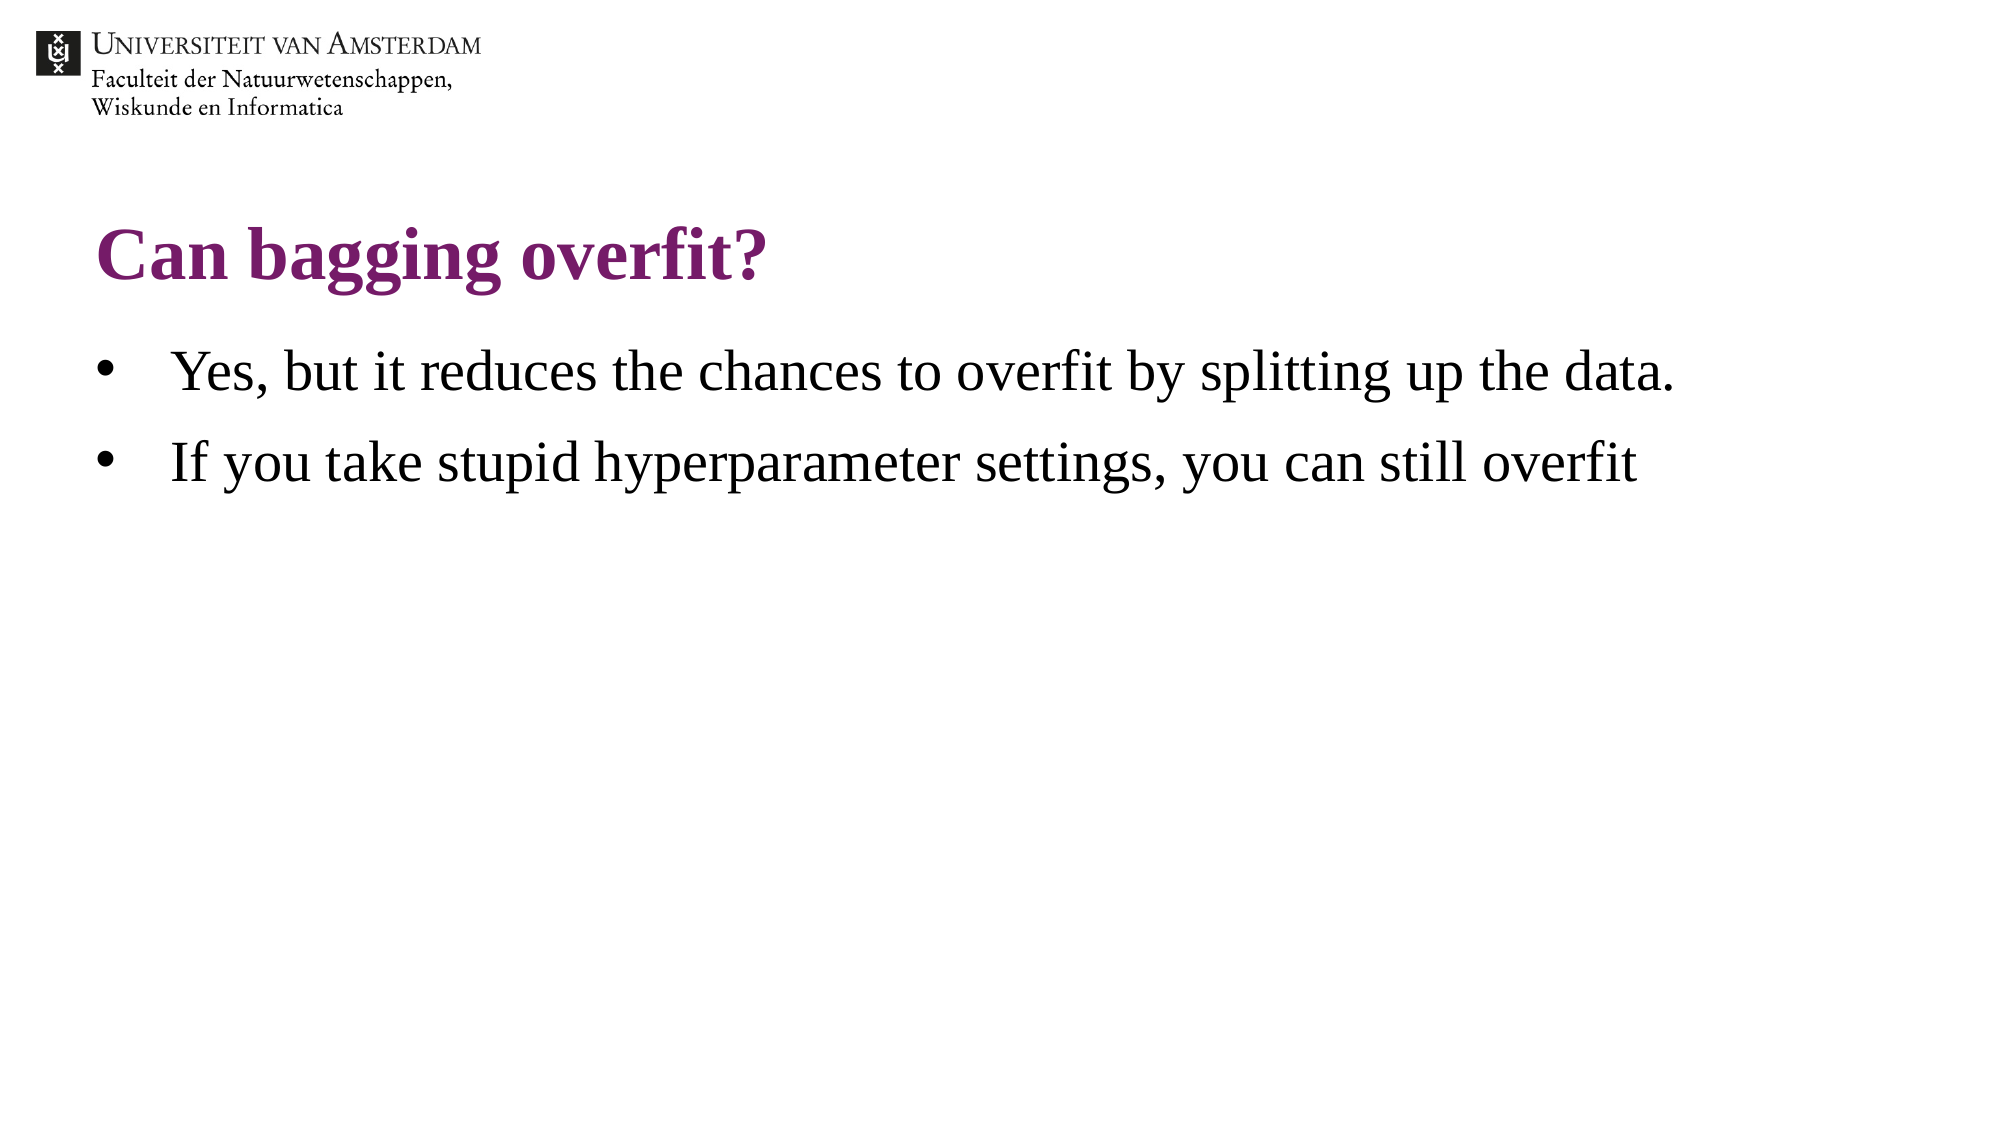

# Can bagging overfit?
Yes, but it reduces the chances to overfit by splitting up the data.
If you take stupid hyperparameter settings, you can still overfit